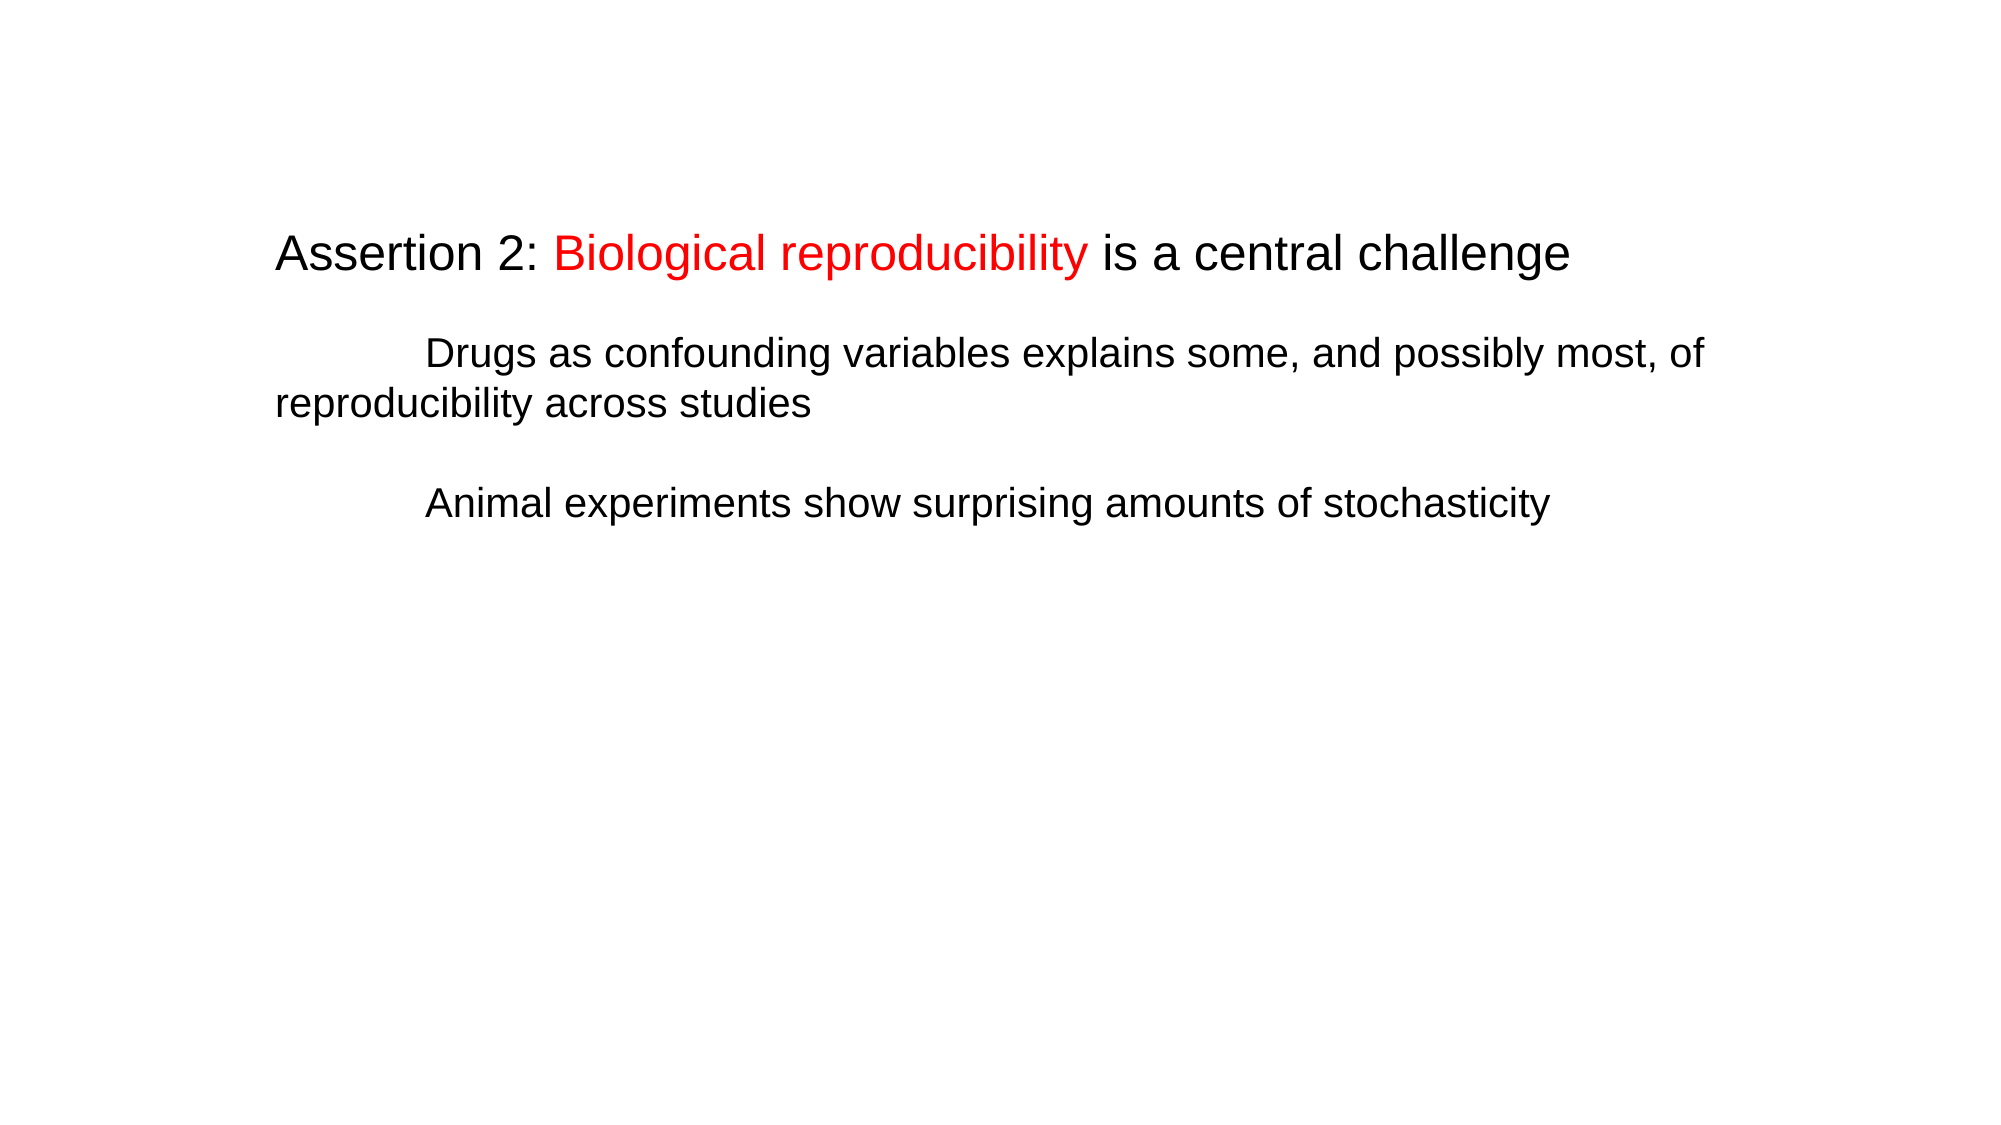

Assertion 2: Biological reproducibility is a central challenge

	Drugs as confounding variables explains some, and possibly most, of reproducibility across studies

	Animal experiments show surprising amounts of stochasticity